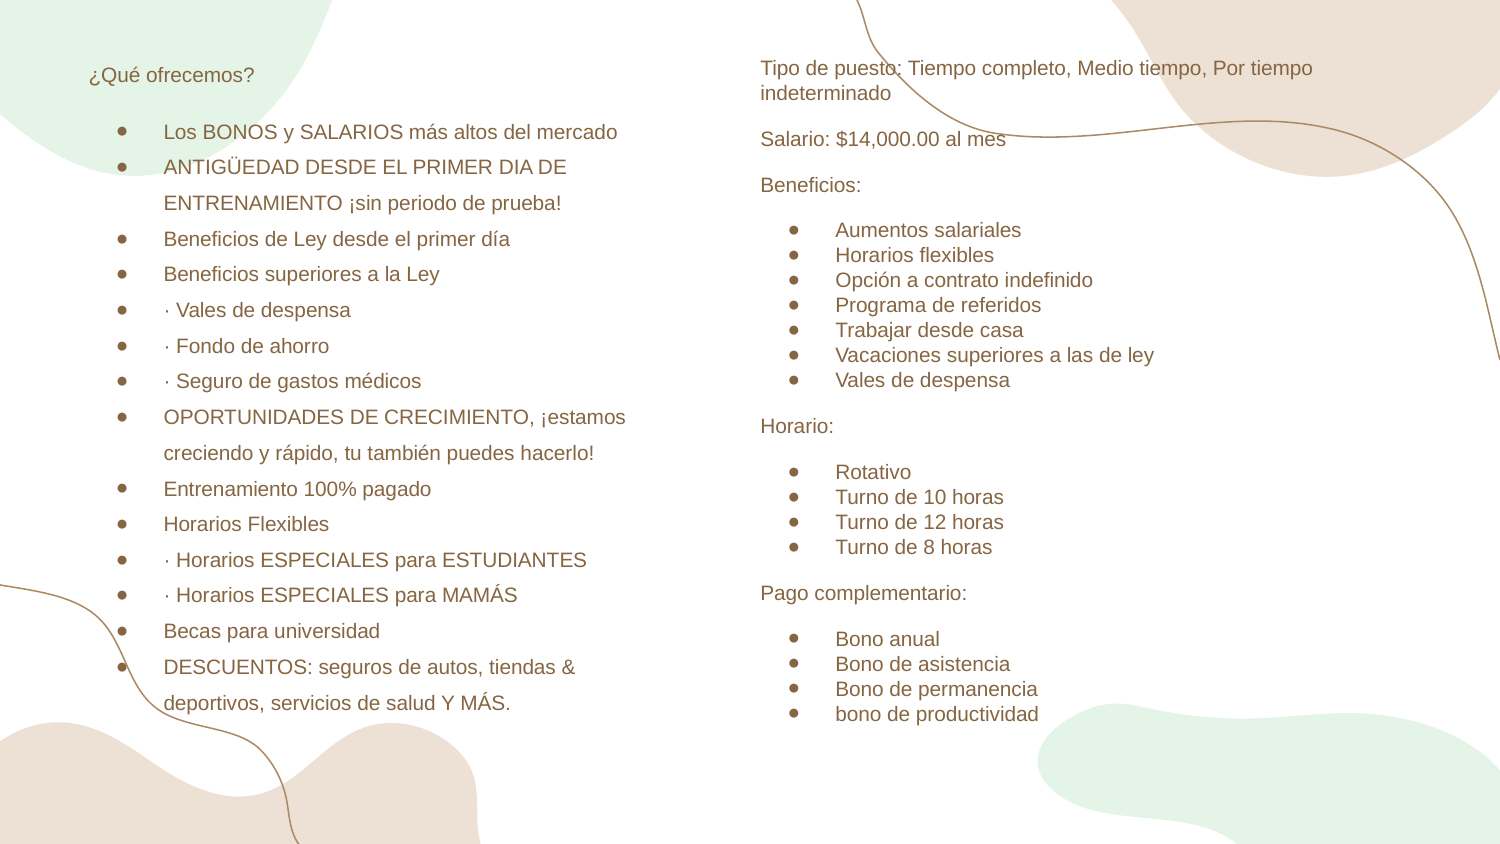

Tipo de puesto: Tiempo completo, Medio tiempo, Por tiempo indeterminado
Salario: $14,000.00 al mes
Beneficios:
Aumentos salariales
Horarios flexibles
Opción a contrato indefinido
Programa de referidos
Trabajar desde casa
Vacaciones superiores a las de ley
Vales de despensa
Horario:
Rotativo
Turno de 10 horas
Turno de 12 horas
Turno de 8 horas
Pago complementario:
Bono anual
Bono de asistencia
Bono de permanencia
bono de productividad

¿Qué ofrecemos?
Los BONOS y SALARIOS más altos del mercado
ANTIGÜEDAD DESDE EL PRIMER DIA DE ENTRENAMIENTO ¡sin periodo de prueba!
Beneficios de Ley desde el primer día
Beneficios superiores a la Ley
· Vales de despensa
· Fondo de ahorro
· Seguro de gastos médicos
OPORTUNIDADES DE CRECIMIENTO, ¡estamos creciendo y rápido, tu también puedes hacerlo!
Entrenamiento 100% pagado
Horarios Flexibles
· Horarios ESPECIALES para ESTUDIANTES
· Horarios ESPECIALES para MAMÁS
Becas para universidad
DESCUENTOS: seguros de autos, tiendas & deportivos, servicios de salud Y MÁS.